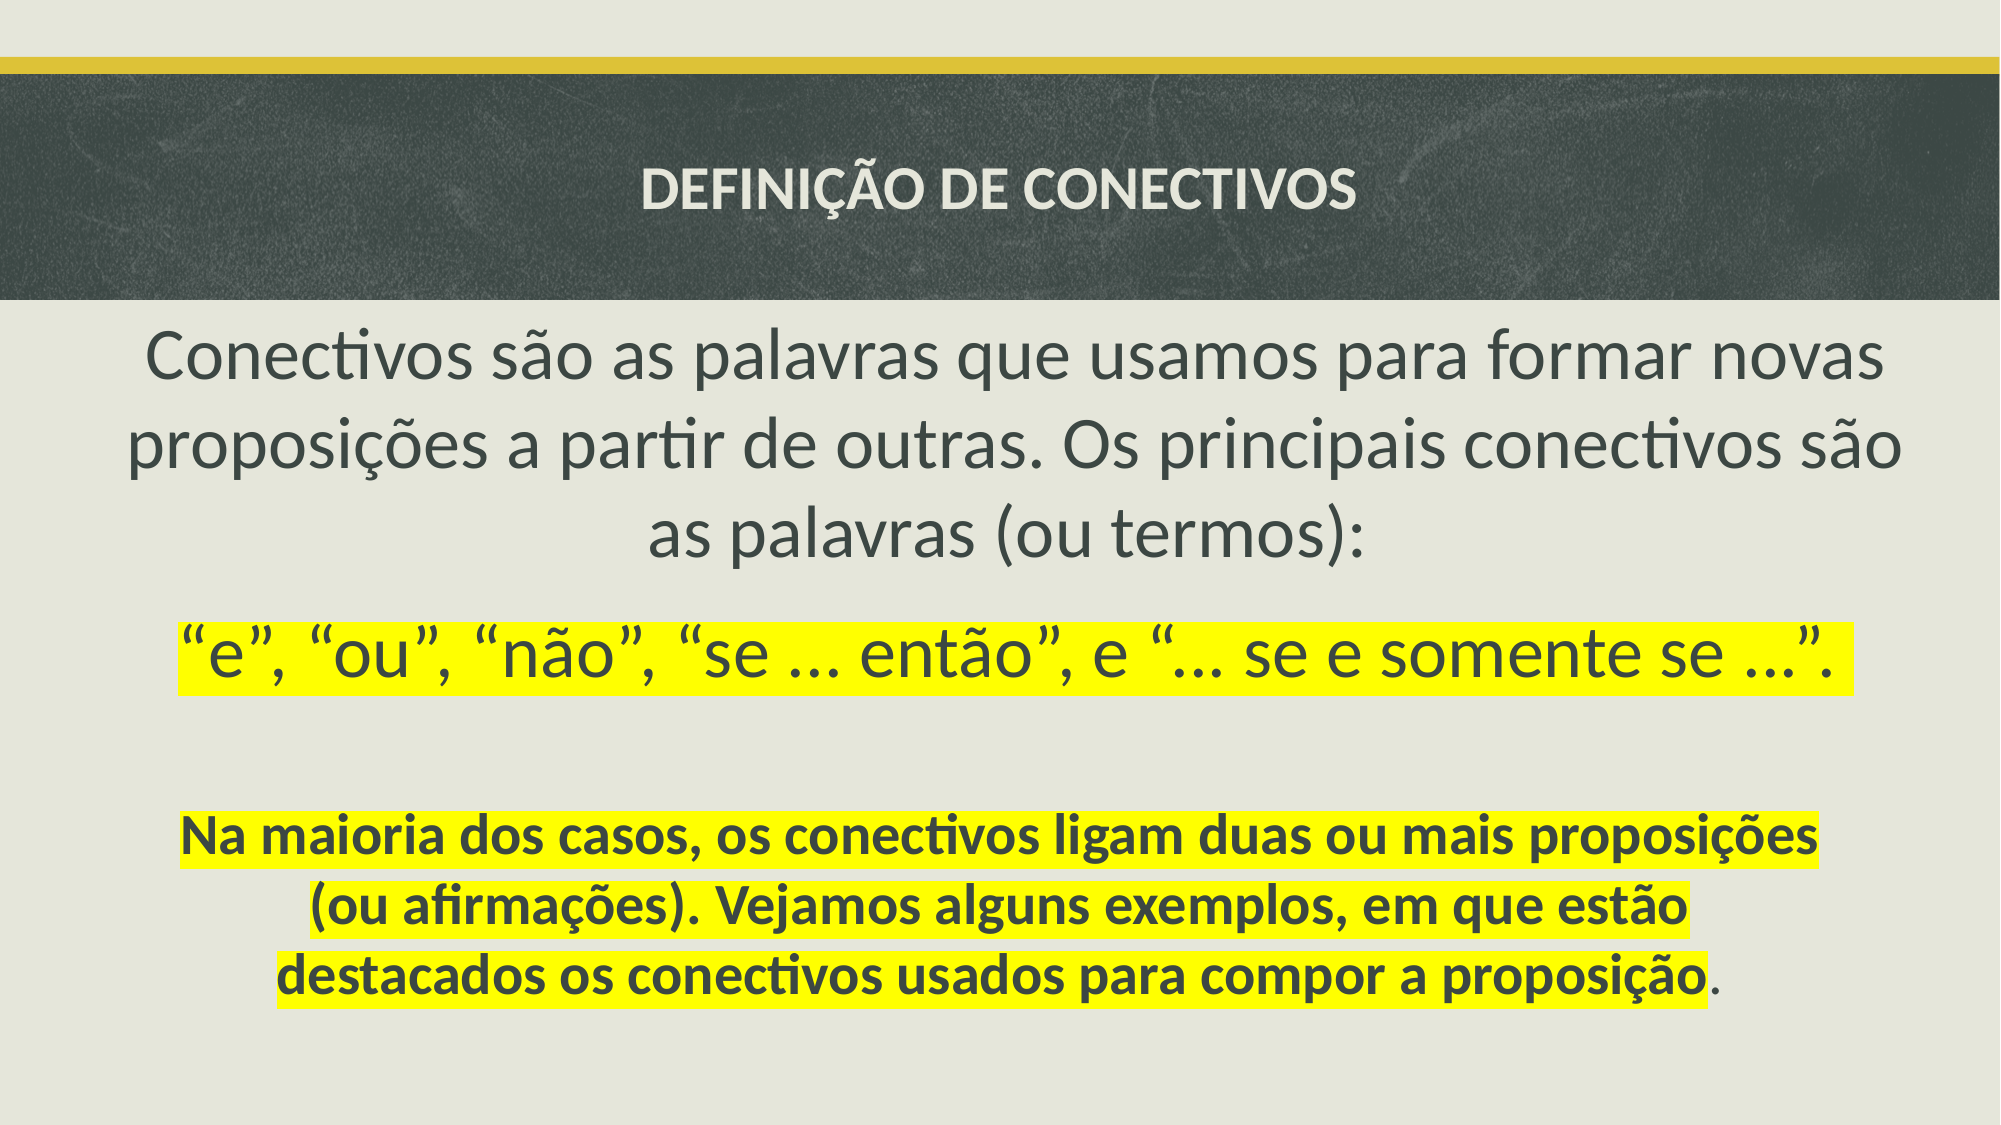

# DEFINIÇÃO DE CONECTIVOS
Conectivos são as palavras que usamos para formar novas proposições a partir de outras. Os principais conectivos são as palavras (ou termos):
“e”, “ou”, “não”, “se ... então”, e “... se e somente se ...”.
Na maioria dos casos, os conectivos ligam duas ou mais proposições (ou afirmações). Vejamos alguns exemplos, em que estão destacados os conectivos usados para compor a proposição.